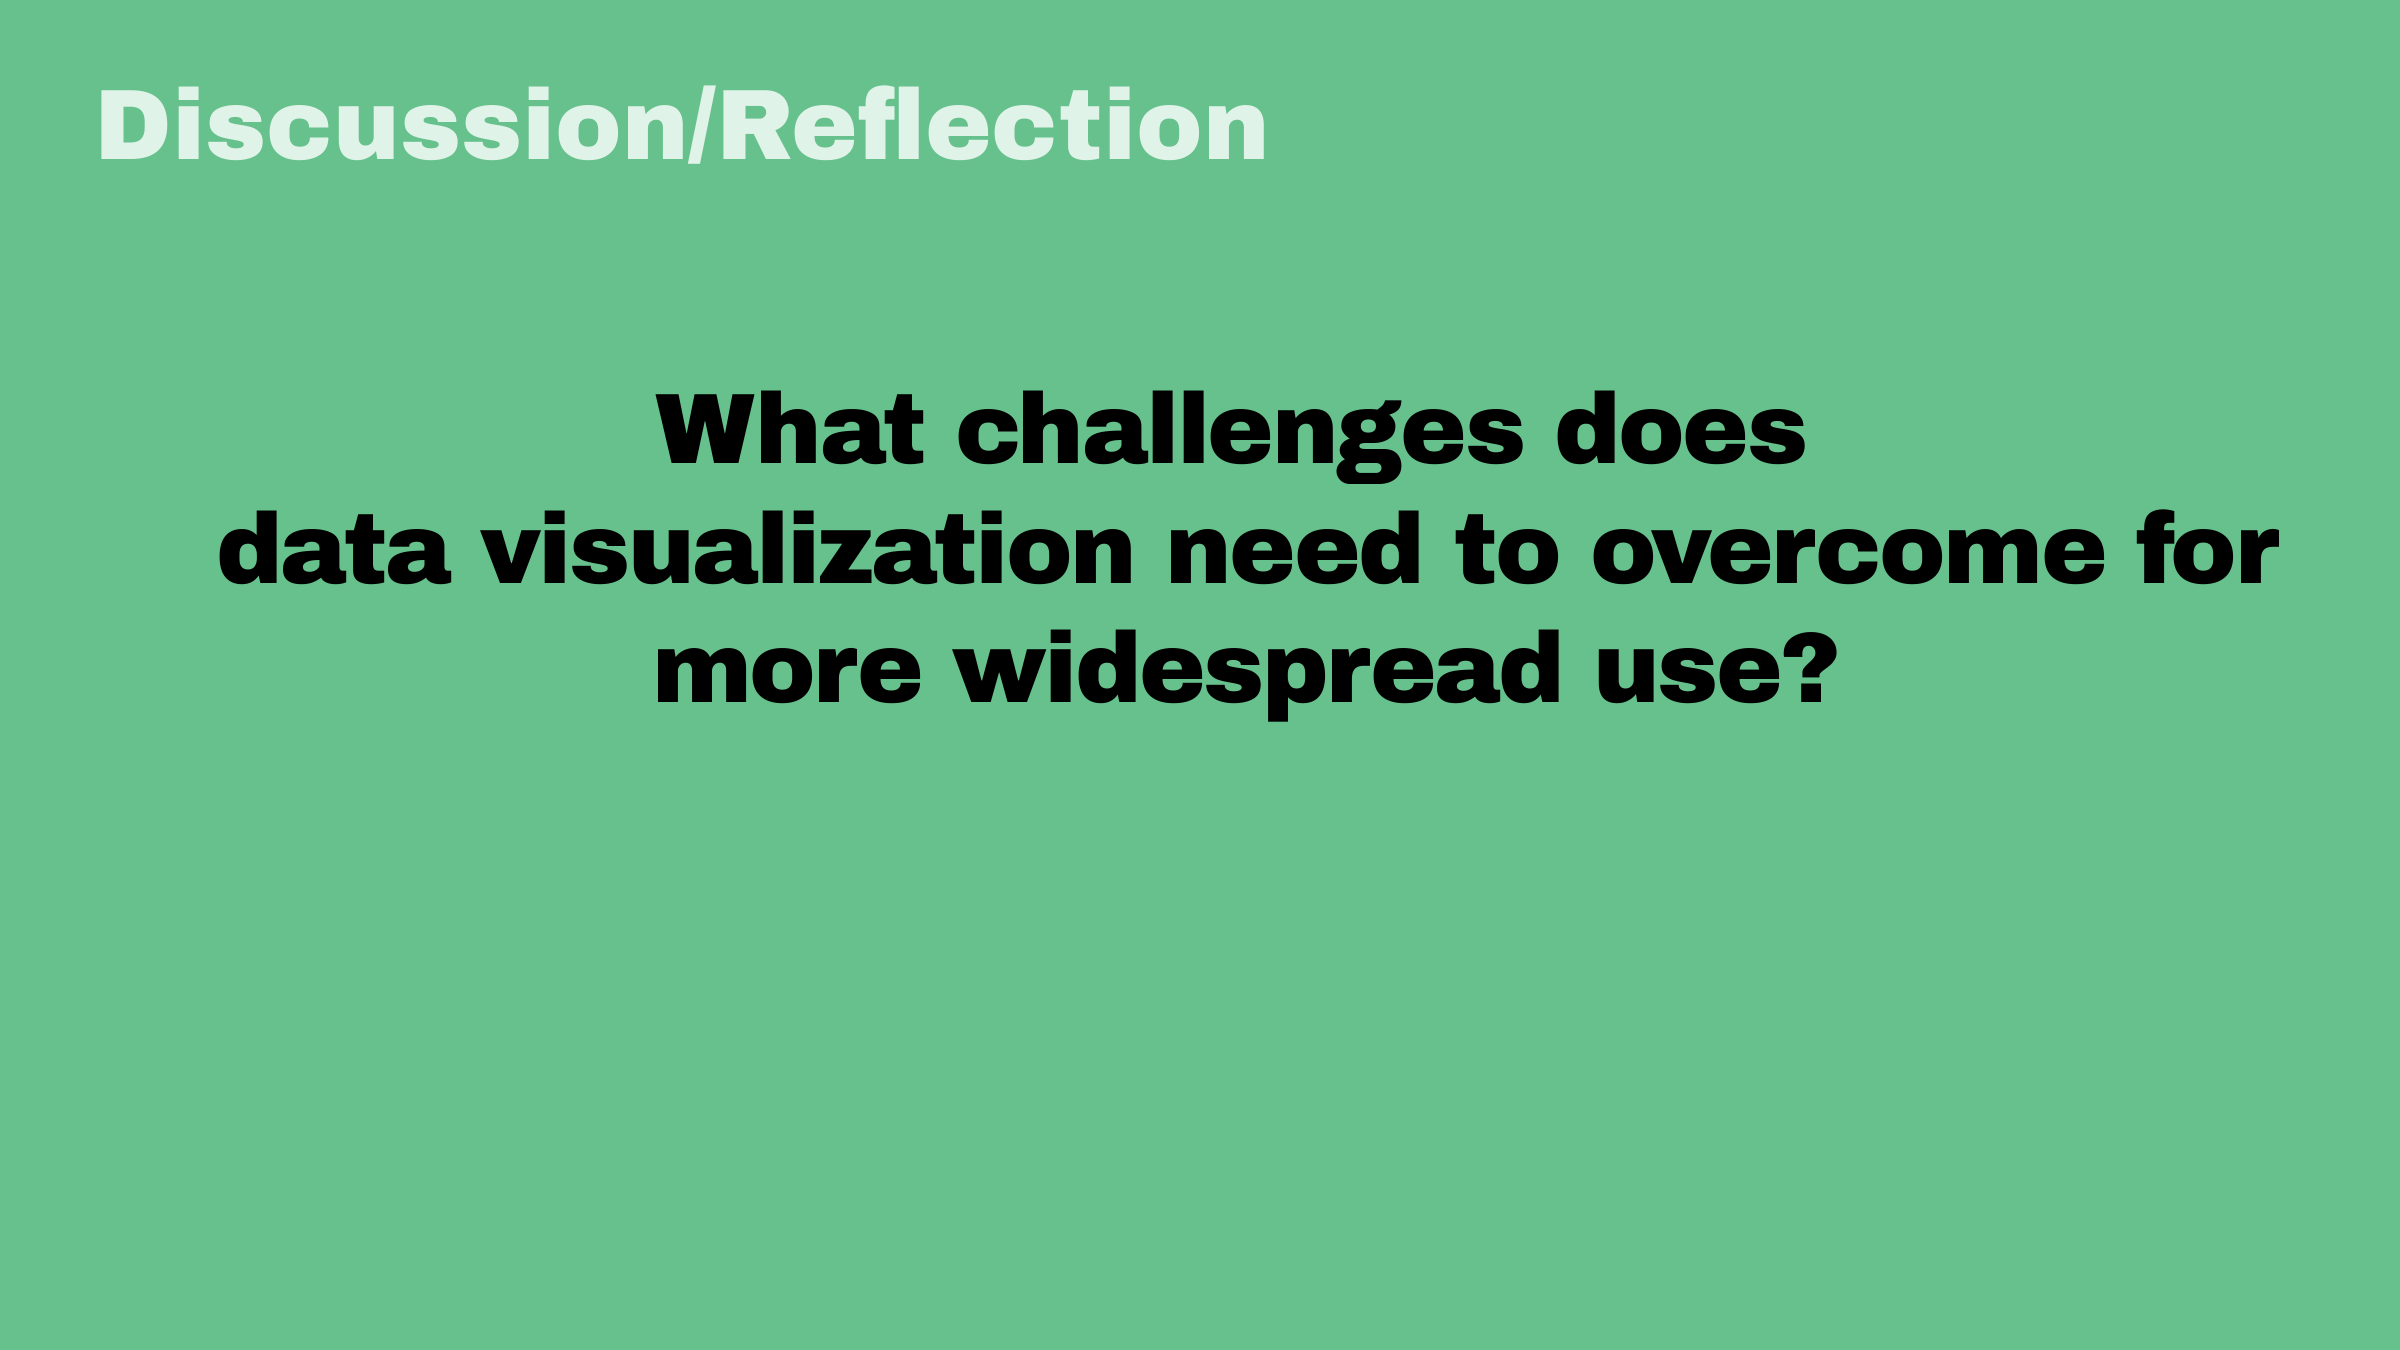

Discussion/Reflection
# What challenges does data visualization need to overcome for more widespread use?